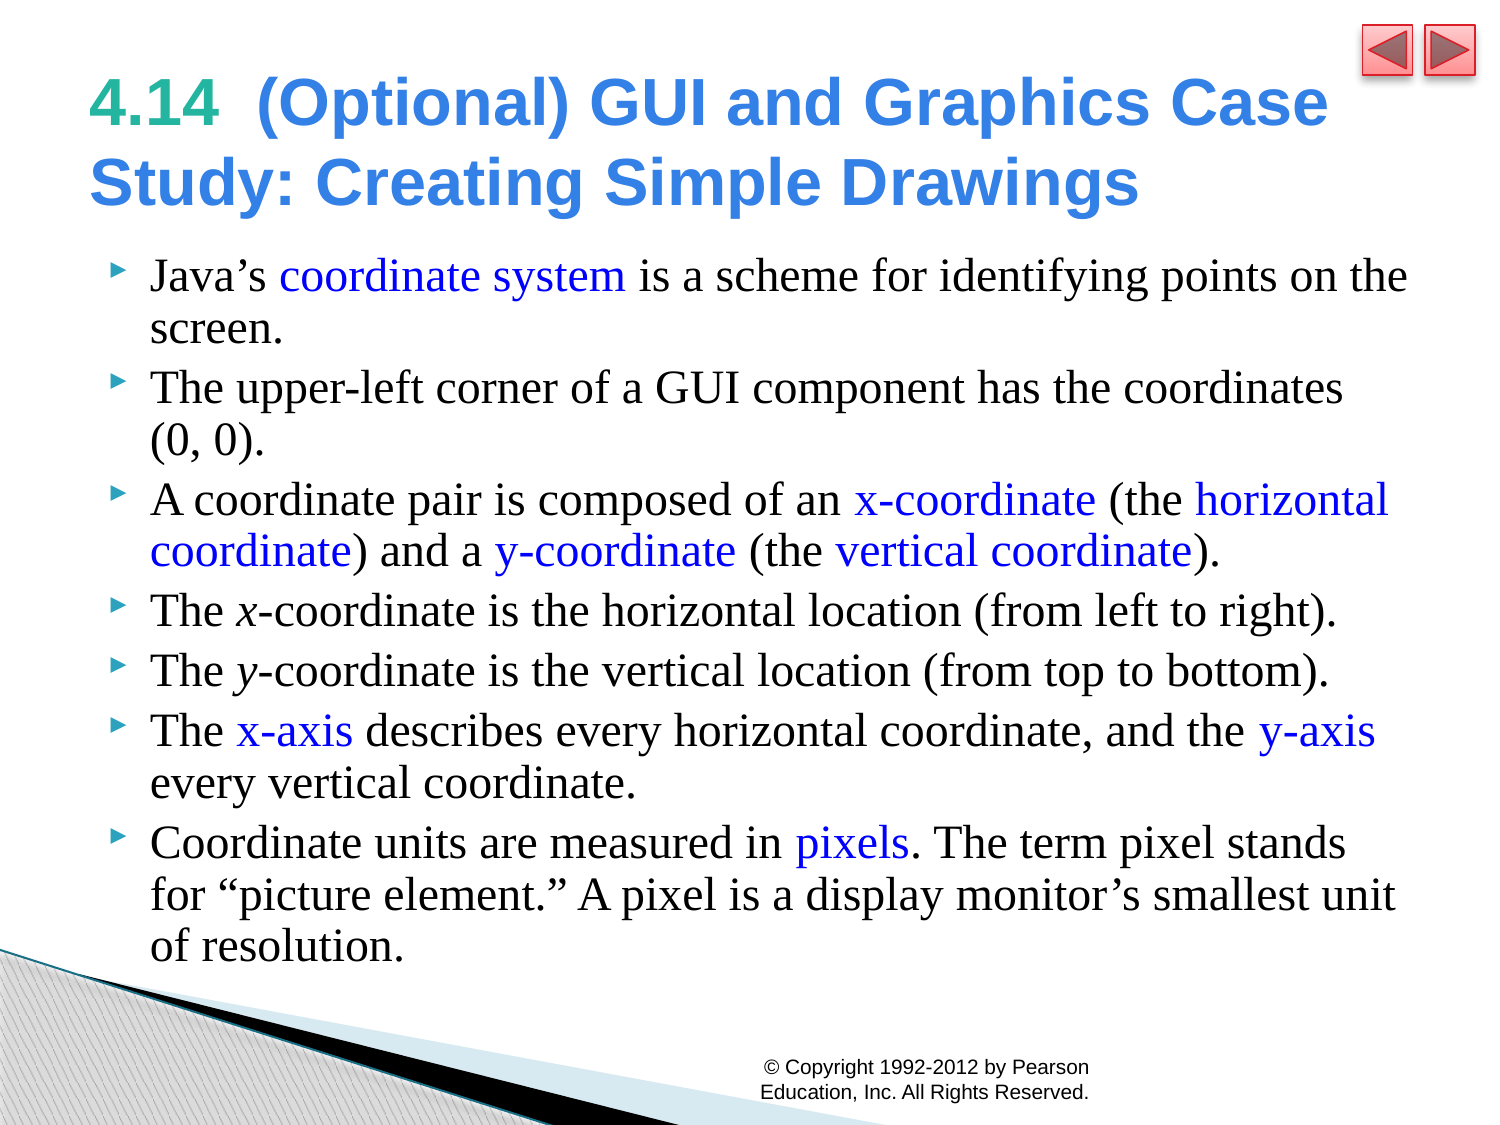

# 4.14  (Optional) GUI and Graphics Case Study: Creating Simple Drawings
Java’s coordinate system is a scheme for identifying points on the screen.
The upper-left corner of a GUI component has the coordinates (0, 0).
A coordinate pair is composed of an x-coordinate (the horizontal coordinate) and a y-coordinate (the vertical coordinate).
The x-coordinate is the horizontal location (from left to right).
The y-coordinate is the vertical location (from top to bottom).
The x-axis describes every horizontal coordinate, and the y-axis every vertical coordinate.
Coordinate units are measured in pixels. The term pixel stands for “picture element.” A pixel is a display monitor’s smallest unit of resolution.
© Copyright 1992-2012 by Pearson Education, Inc. All Rights Reserved.